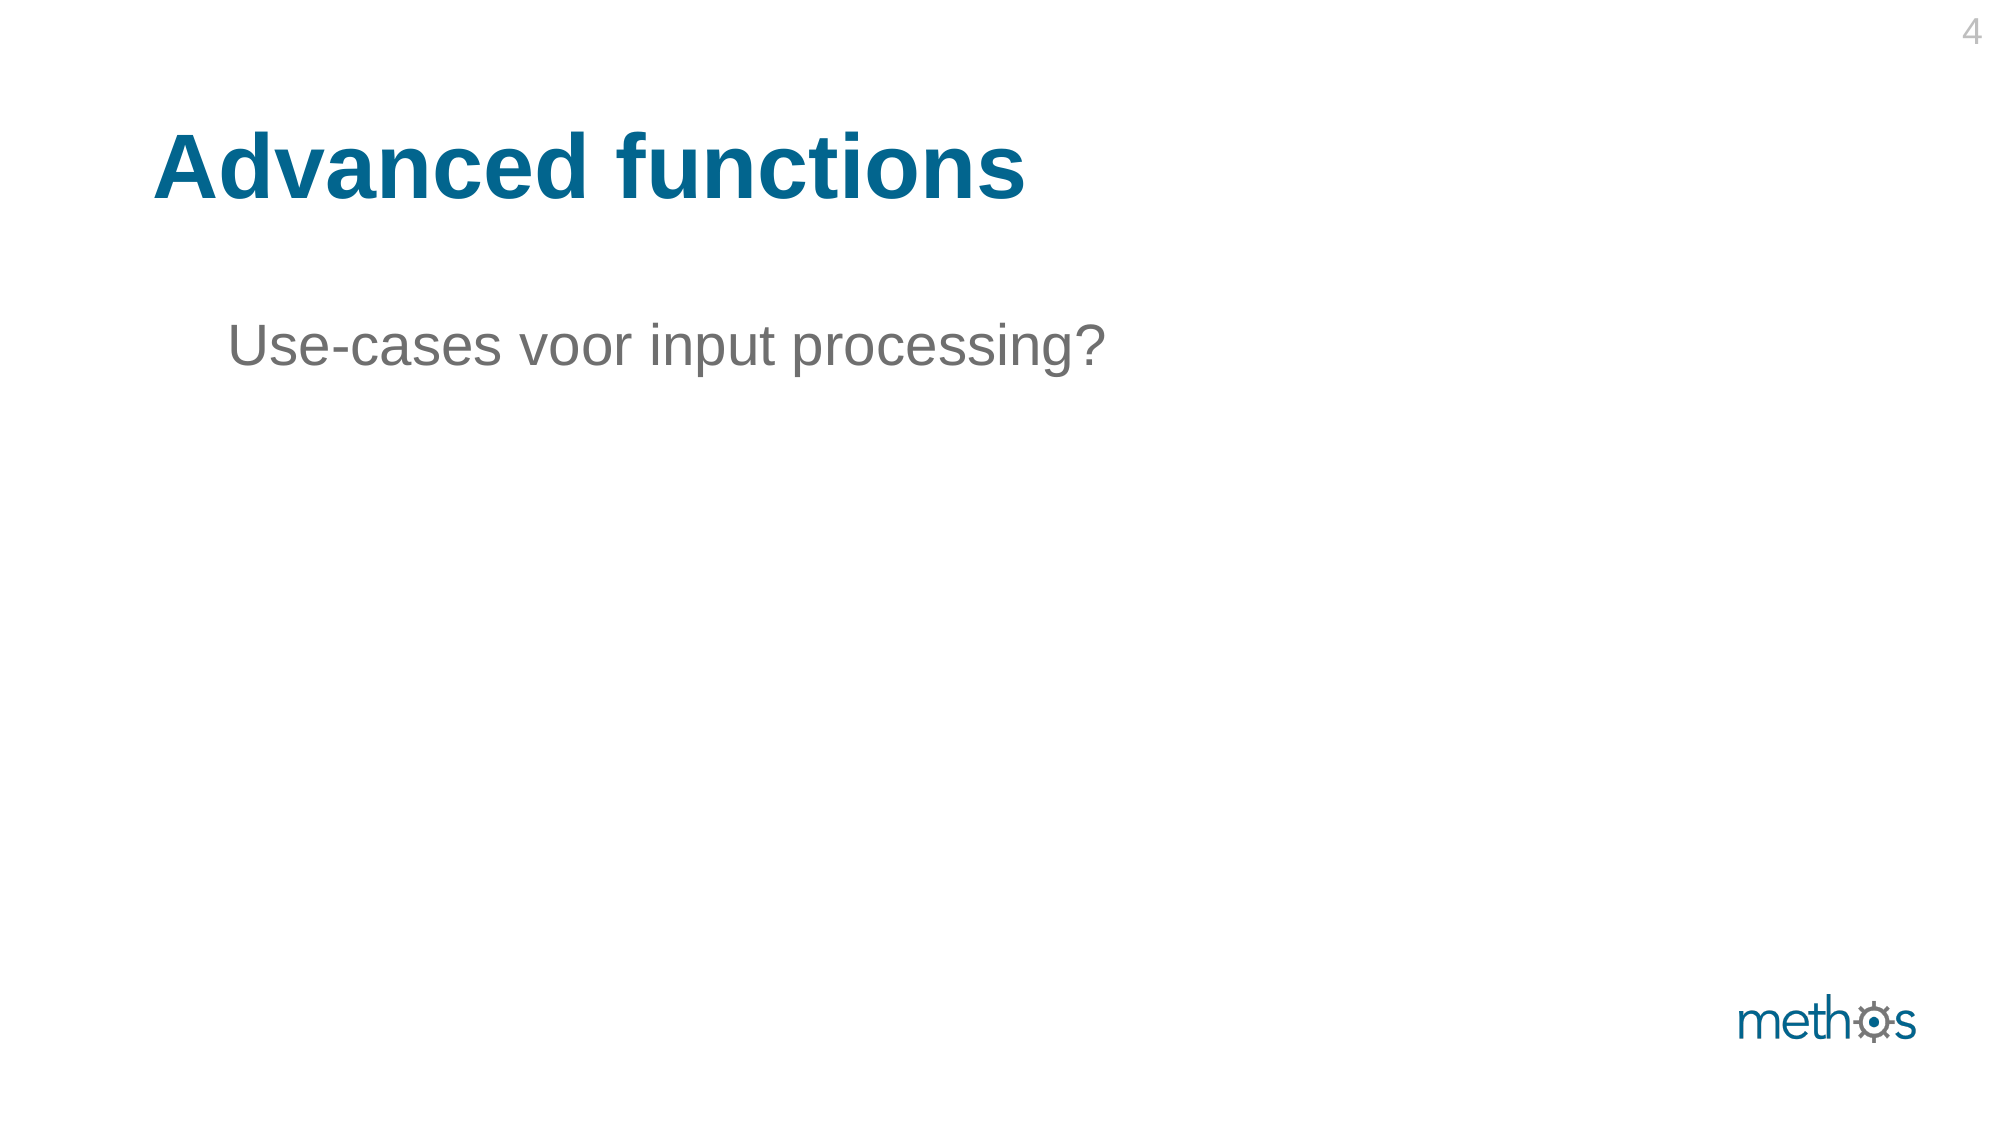

4
# Advanced functions
Use-cases voor input processing?